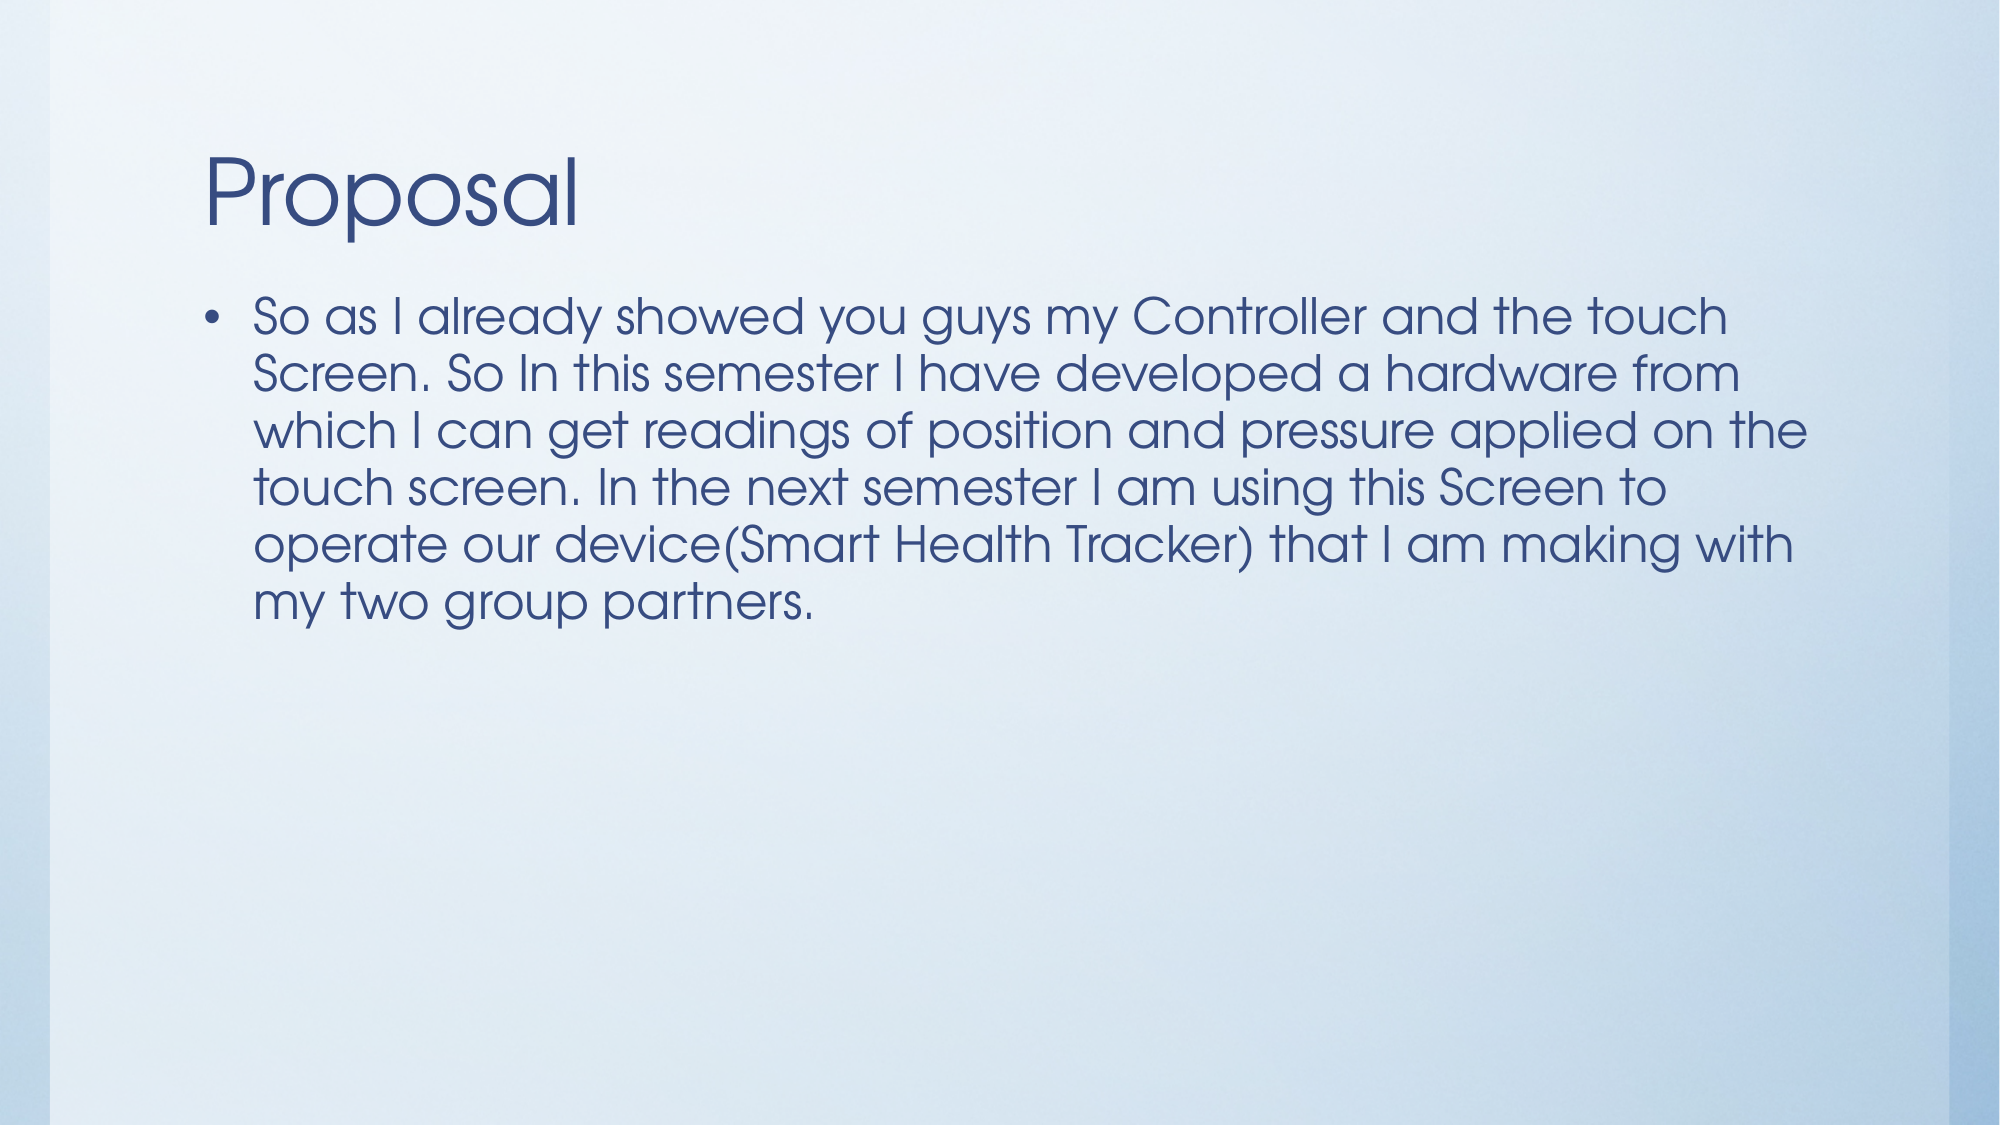

# Proposal
So as I already showed you guys my Controller and the touch Screen. So In this semester I have developed a hardware from which I can get readings of position and pressure applied on the touch screen. In the next semester I am using this Screen to operate our device(Smart Health Tracker) that I am making with my two group partners.